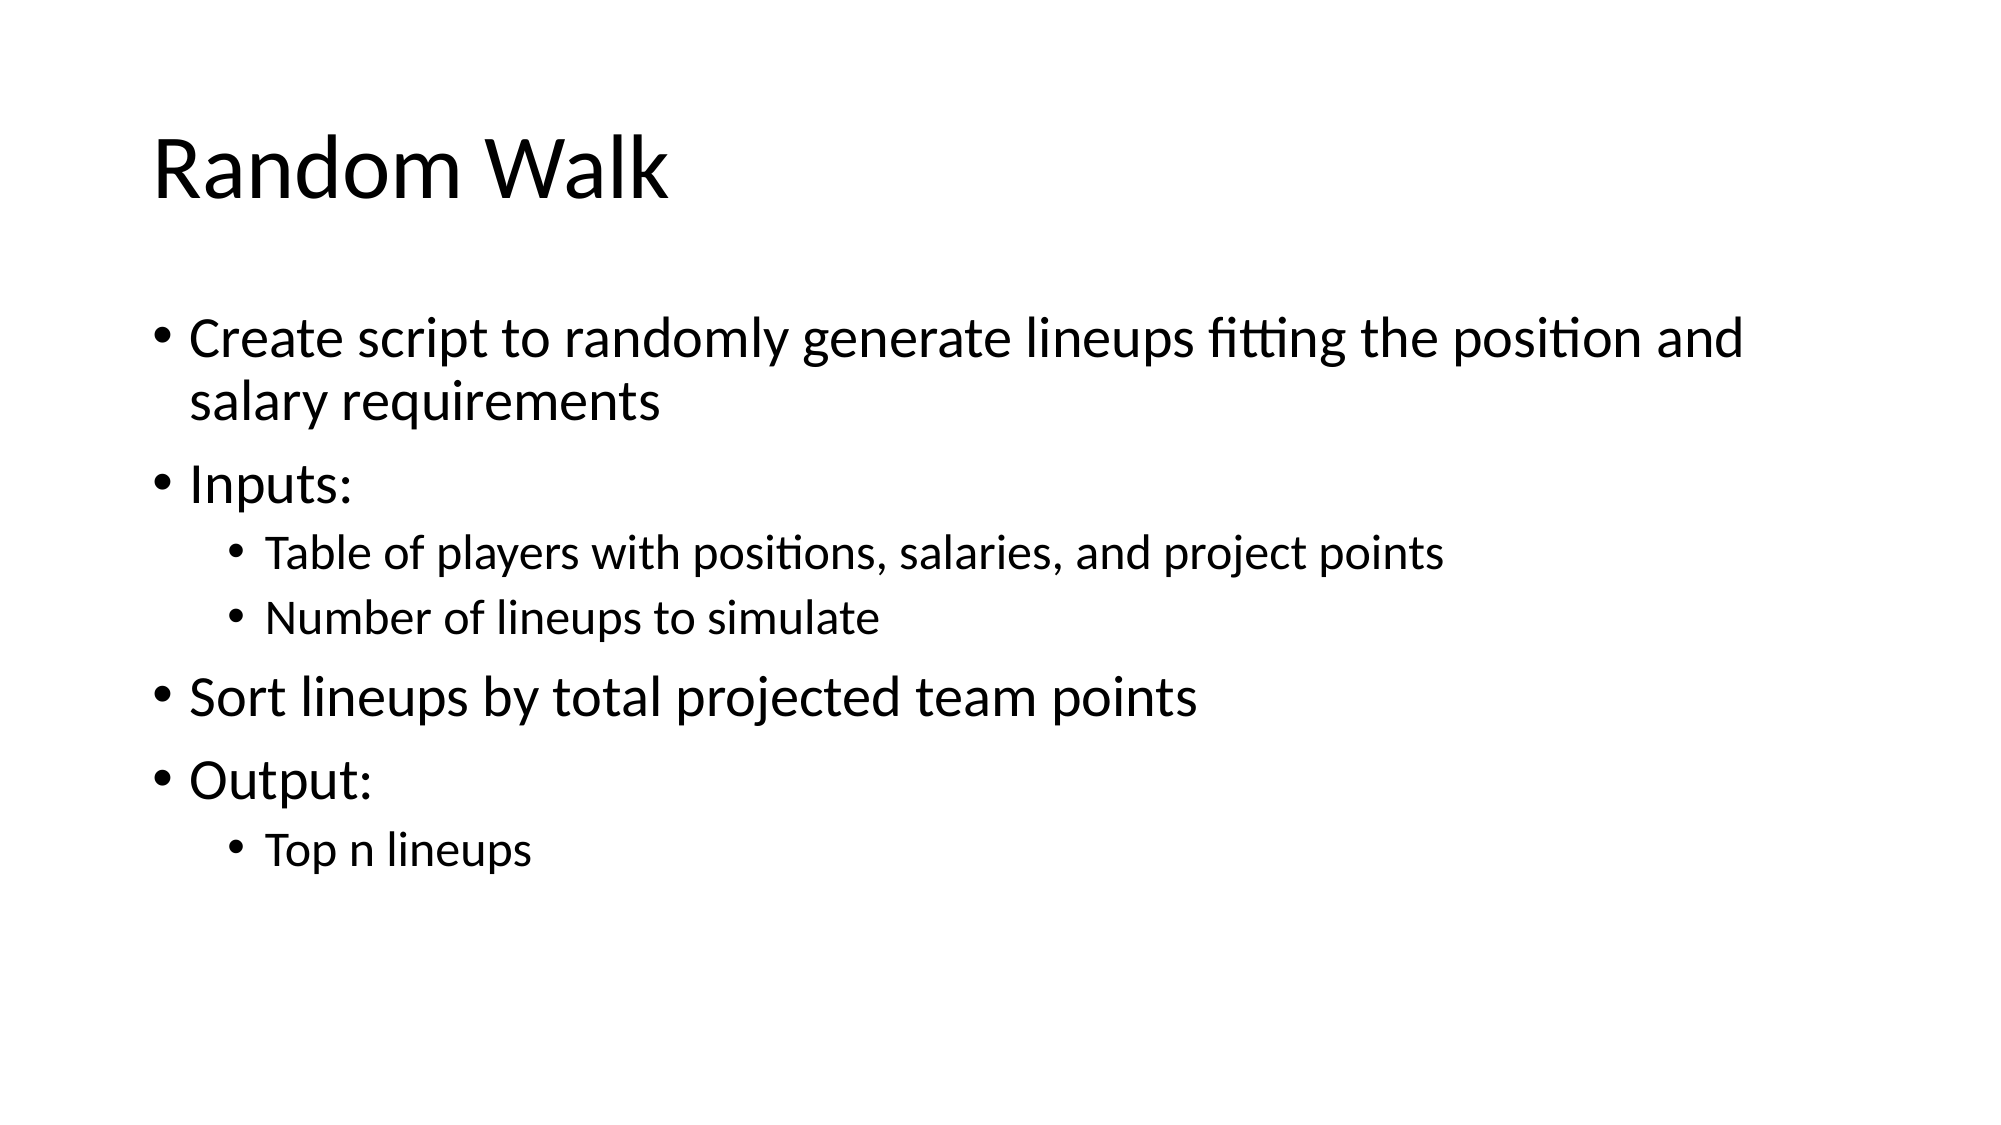

# Random Walk
Create script to randomly generate lineups fitting the position and salary requirements
Inputs:
Table of players with positions, salaries, and project points
Number of lineups to simulate
Sort lineups by total projected team points
Output:
Top n lineups